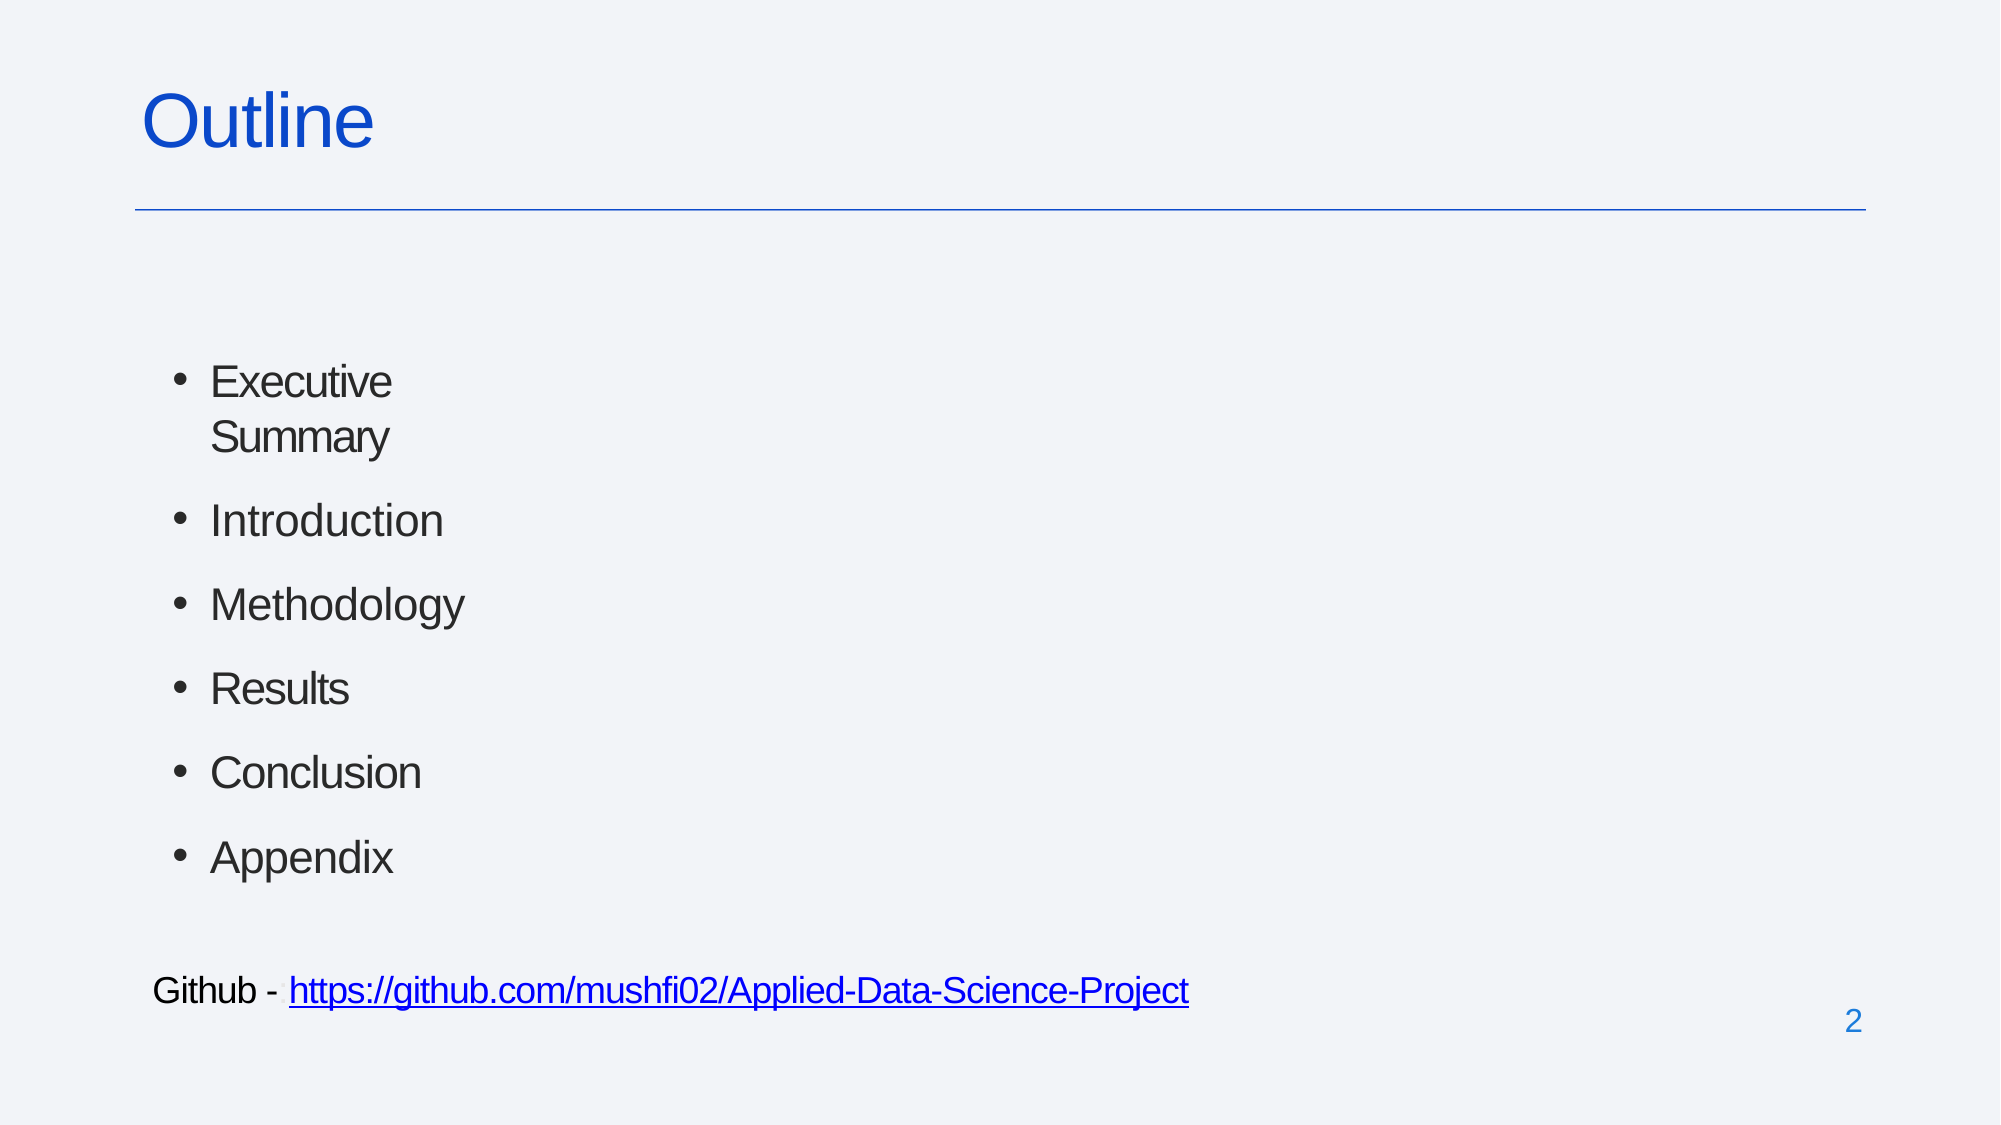

# Outline
Executive Summary
Introduction
Methodology
Results
Conclusion
Appendix
Github -:https://github.com/mushfi02/Applied-Data-Science-Project
2